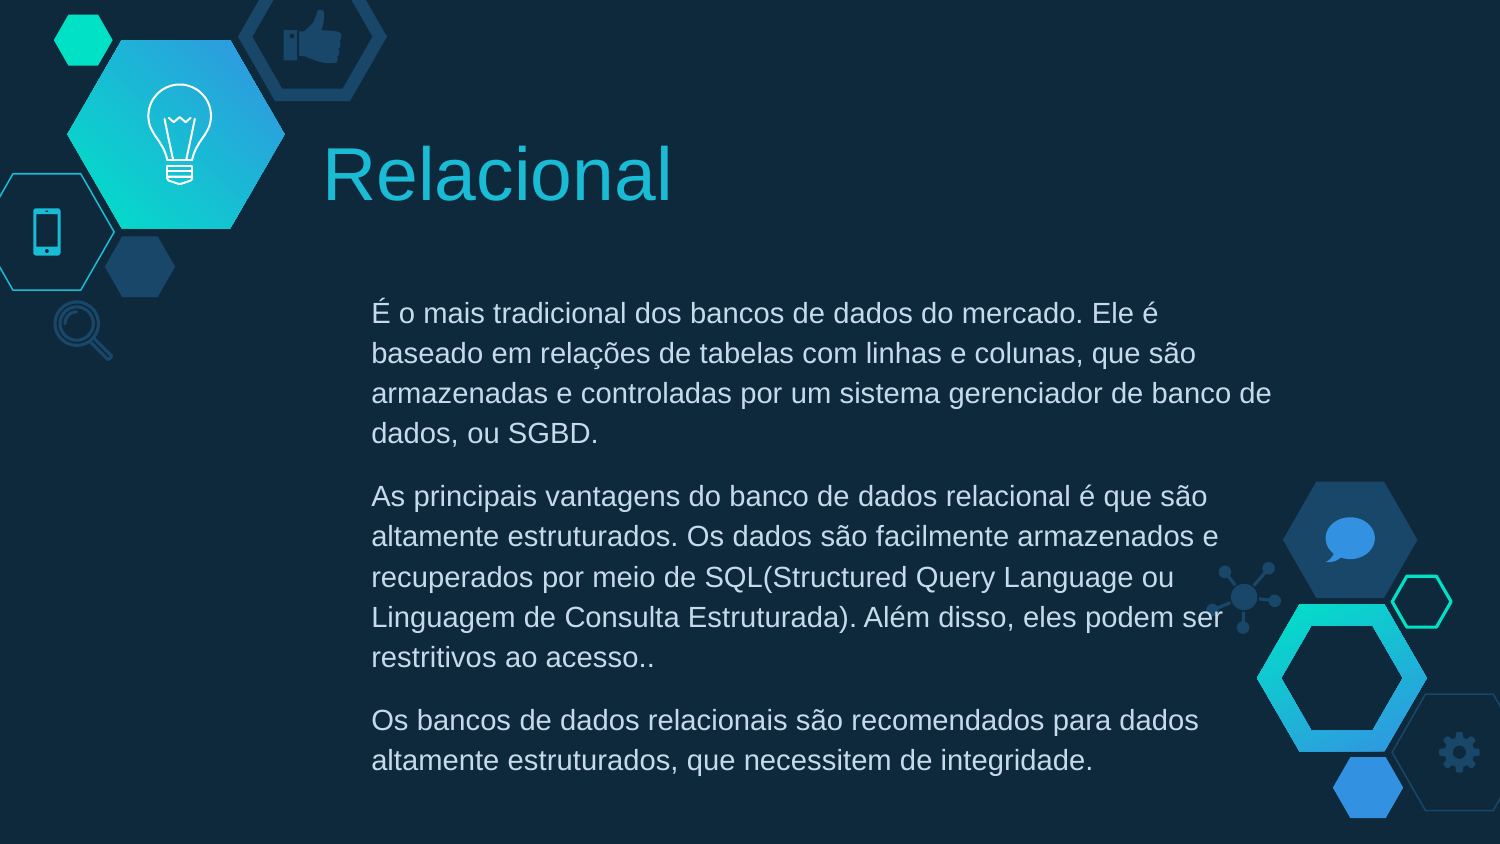

# Relacional

É o mais tradicional dos bancos de dados do mercado. Ele é baseado em relações de tabelas com linhas e colunas, que são armazenadas e controladas por um sistema gerenciador de banco de dados, ou SGBD.
As principais vantagens do banco de dados relacional é que são altamente estruturados. Os dados são facilmente armazenados e recuperados por meio de SQL(Structured Query Language ou Linguagem de Consulta Estruturada). Além disso, eles podem ser restritivos ao acesso..
Os bancos de dados relacionais são recomendados para dados altamente estruturados, que necessitem de integridade.